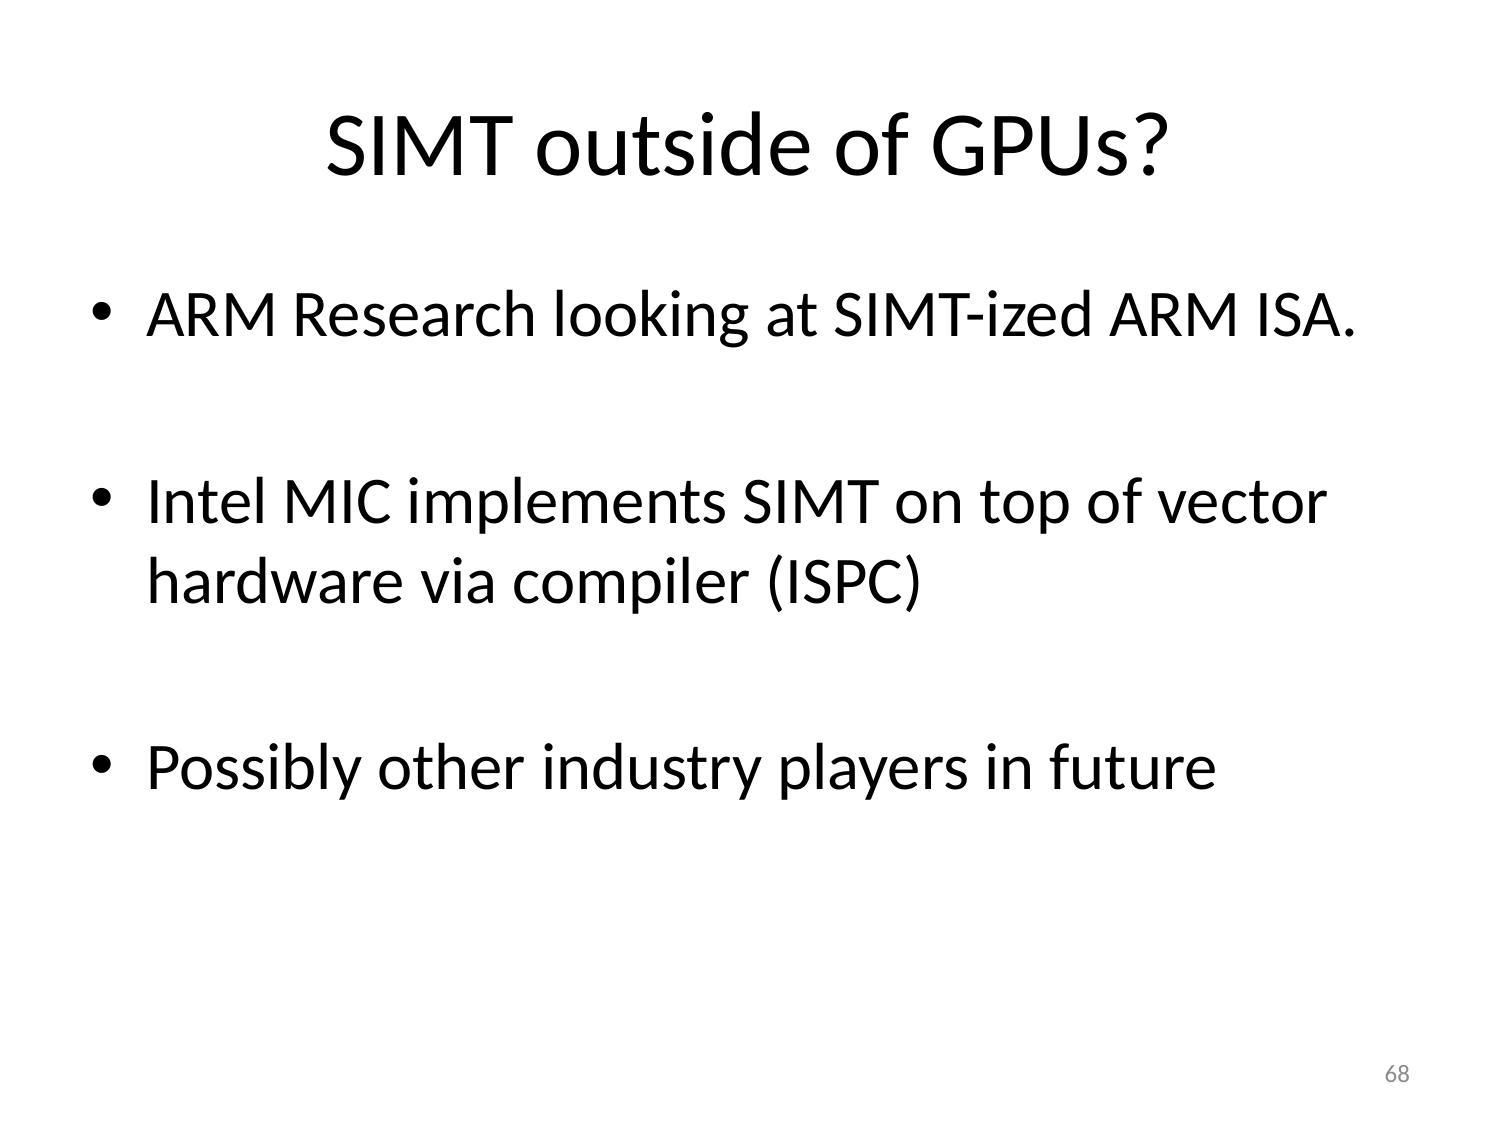

# SIMT outside of GPUs?
ARM Research looking at SIMT-ized ARM ISA.

Intel MIC implements SIMT on top of vector hardware via compiler (ISPC)

Possibly other industry players in future
68